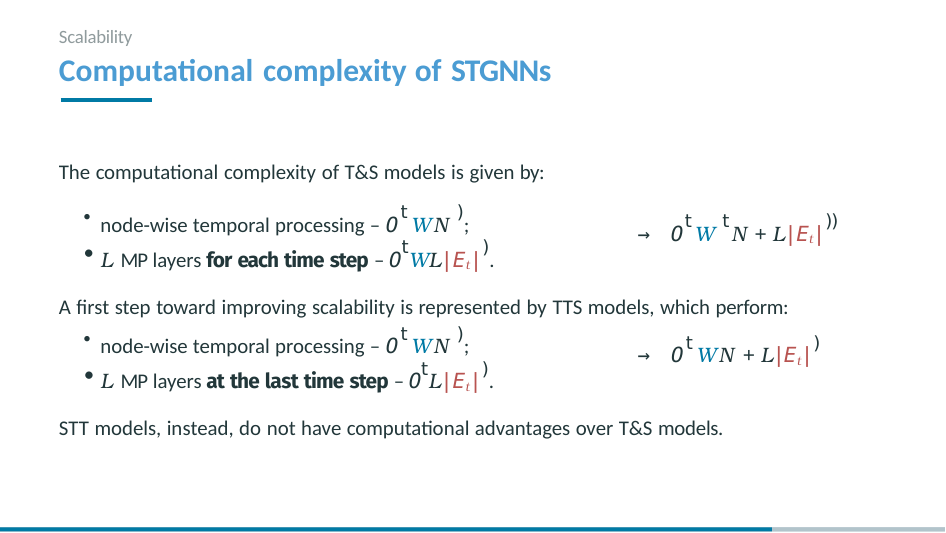

Scalability
# Computational complexity of STGNNs

The computational complexity of T&S models is given by:
node-wise temporal processing – OtWN );
→ OtW tN + L|Et|))
L MP layers for each time step – OtWL|Et|).
A first step toward improving scalability is represented by TTS models, which perform:
node-wise temporal processing – OtWN );
→ OtWN + L|Et|)
L MP layers at the last time step – OtL|Et|).
STT models, instead, do not have computational advantages over T&S models.